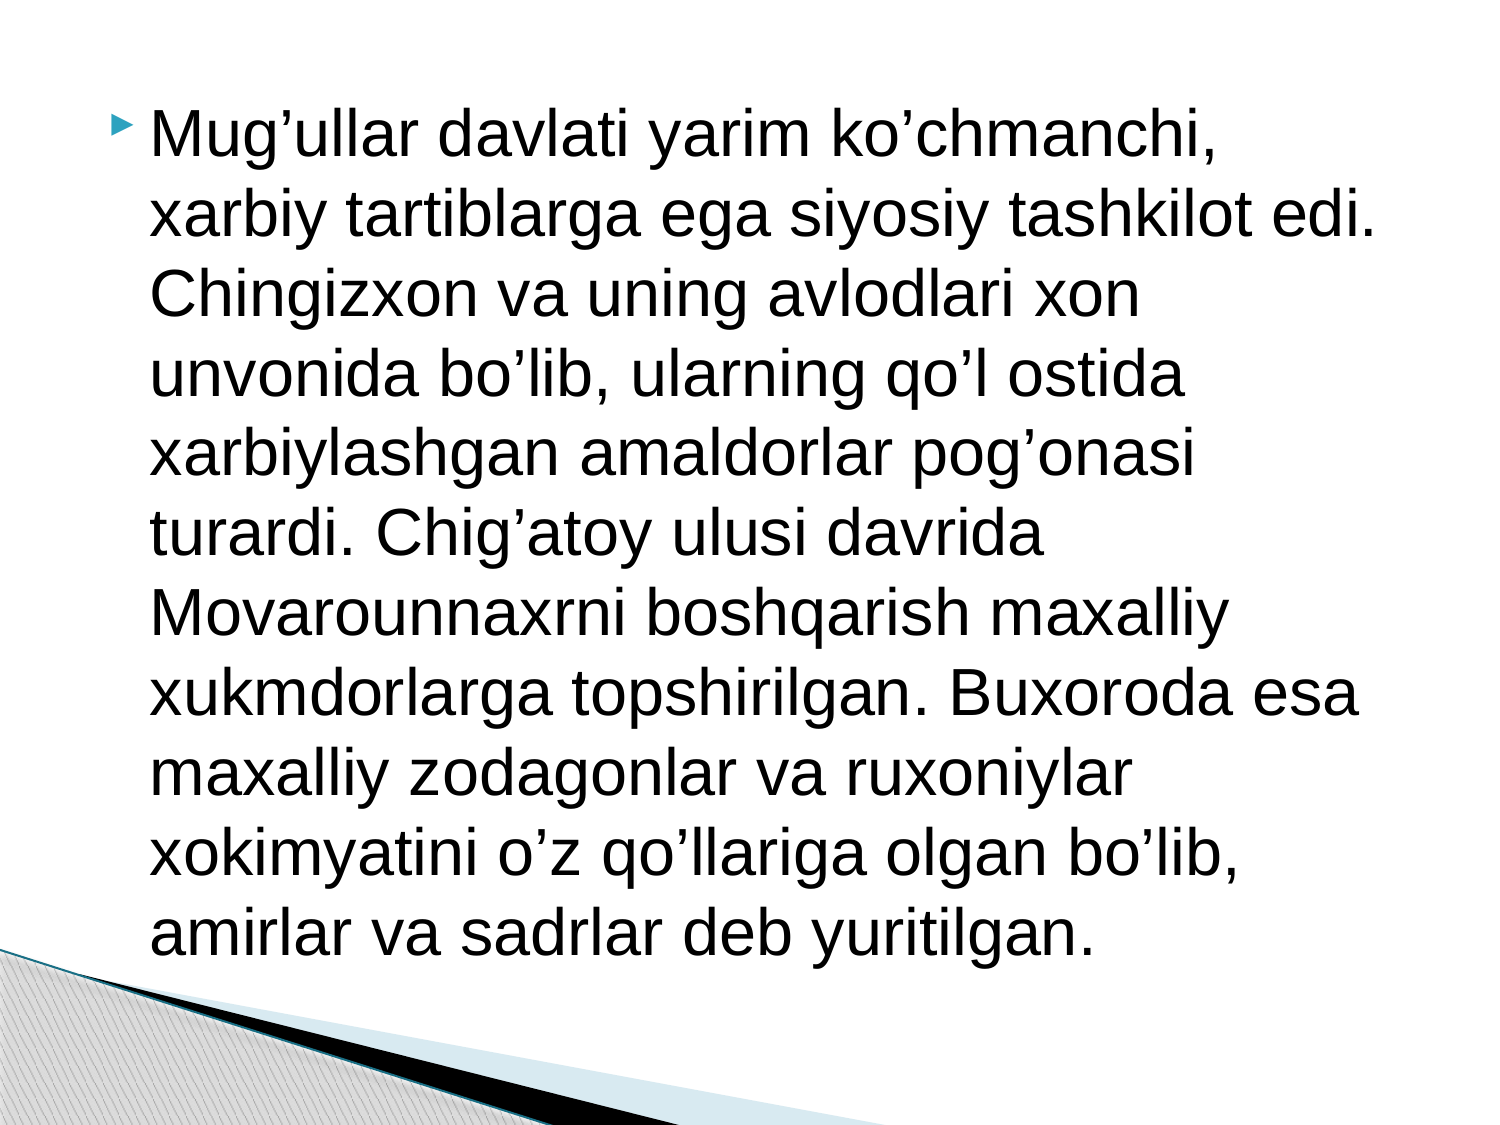

Mug’ullar davlati yarim ko’chmanchi, xarbiy tartiblarga ega siyosiy tashkilot edi. Chingizxon va uning avlodlari xon unvonida bo’lib, ularning qo’l ostida xarbiylashgan amaldorlar pog’onasi turardi. Chig’atoy ulusi davrida Movarounnaxrni boshqarish maxalliy xukmdorlarga topshirilgan. Buxoroda esa maxalliy zodagonlar va ruxoniylar xokimyatini o’z qo’llariga olgan bo’lib, amirlar va sadrlar deb yuritilgan.